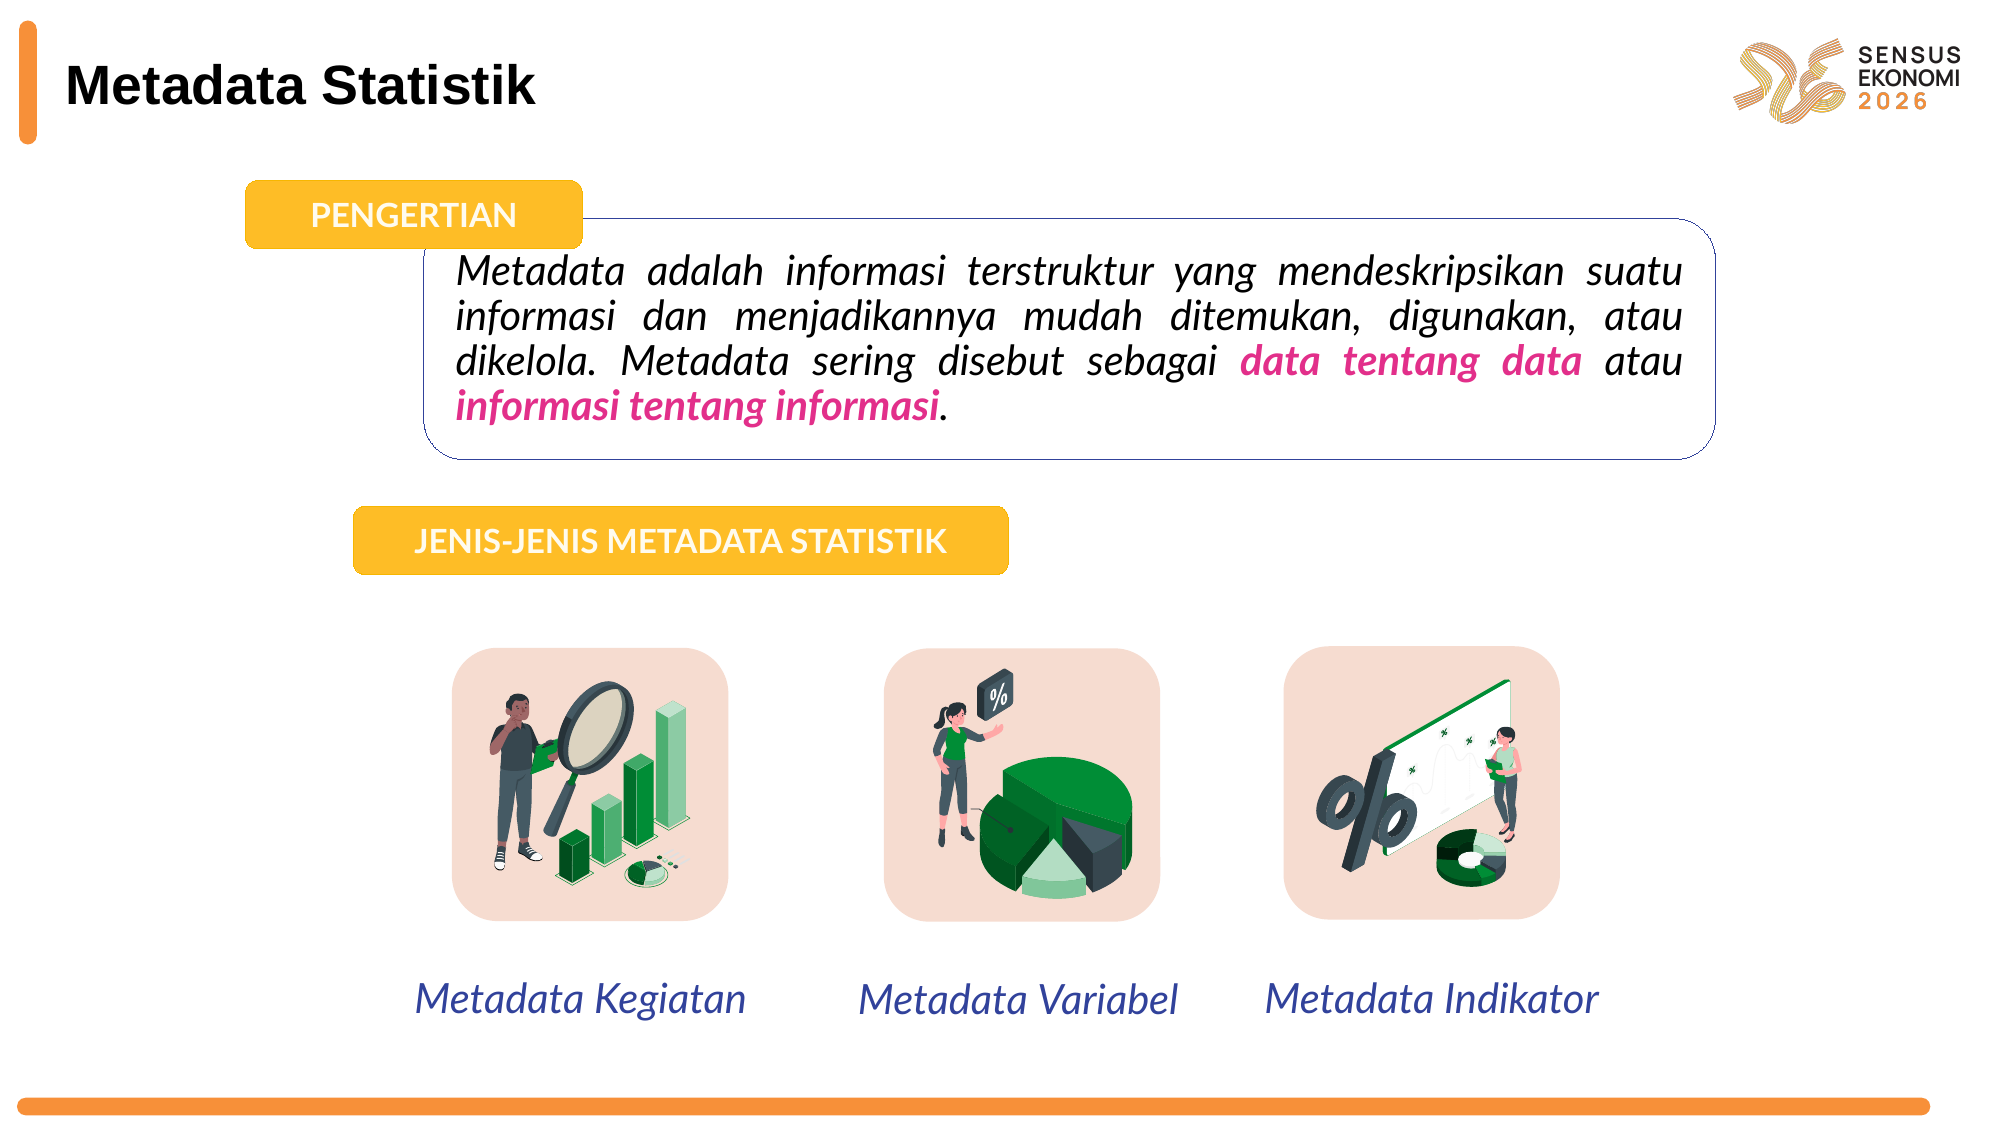

# Metadata Statistik
PENGERTIAN
Metadata adalah informasi terstruktur yang mendeskripsikan suatu informasi dan menjadikannya mudah ditemukan, digunakan, atau dikelola. Metadata sering disebut sebagai data tentang data atau informasi tentang informasi.
JENIS-JENIS METADATA STATISTIK

Metadata Indikator
Metadata Kegiatan
Metadata Variabel